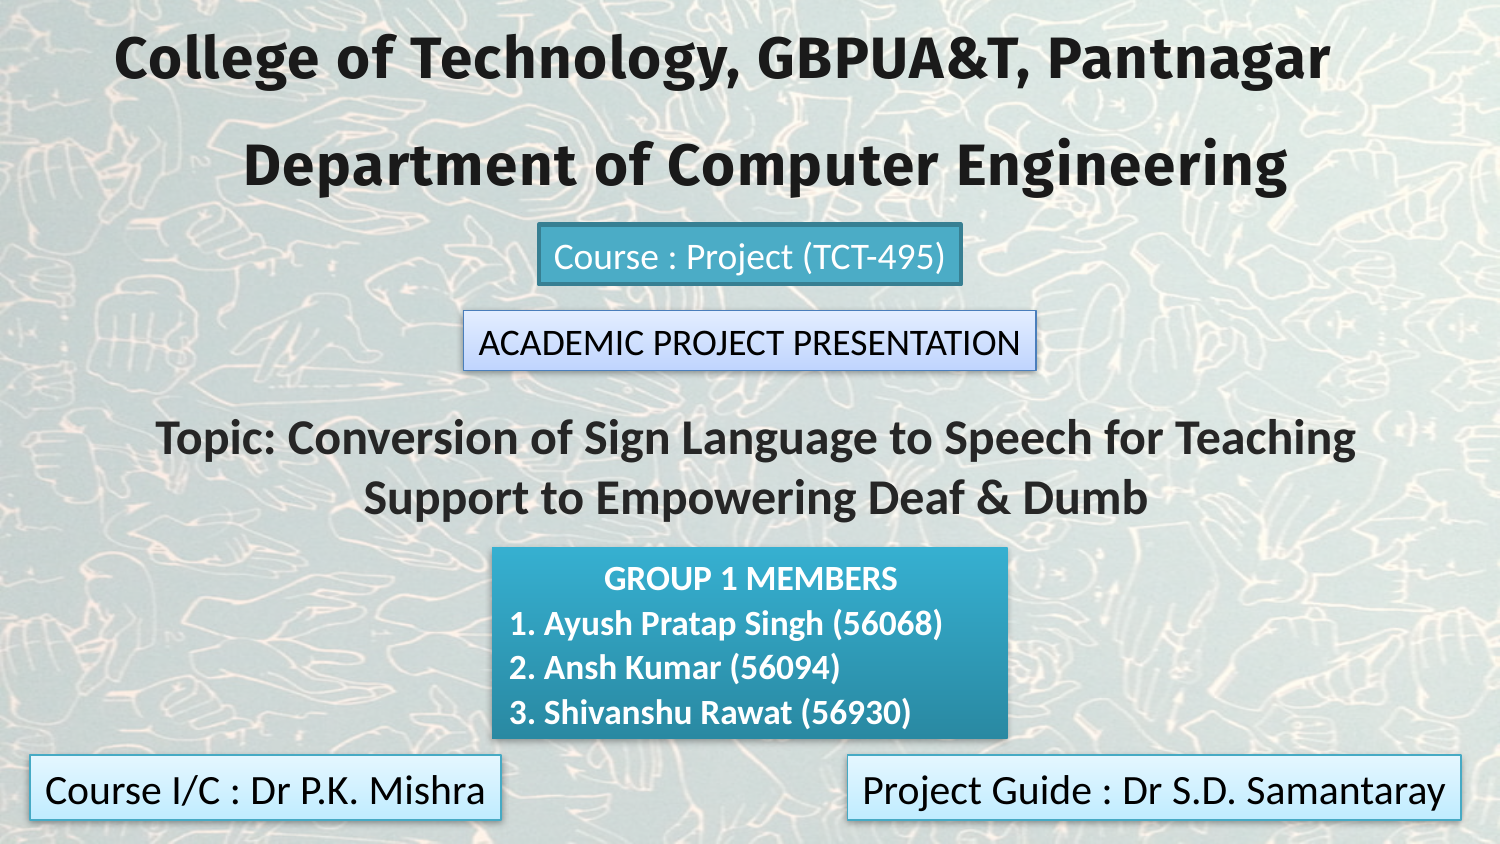

College of Technology, GBPUA&T, Pantnagar
Department of Computer Engineering
Course : Project (TCT-495)
ACADEMIC PROJECT PRESENTATION
Topic: Conversion of Sign Language to Speech for Teaching Support to Empowering Deaf & Dumb
GROUP 1 MEMBERS
1. Ayush Pratap Singh (56068)
2. Ansh Kumar (56094)
3. Shivanshu Rawat (56930)
Course I/C : Dr P.K. Mishra
Project Guide : Dr S.D. Samantaray